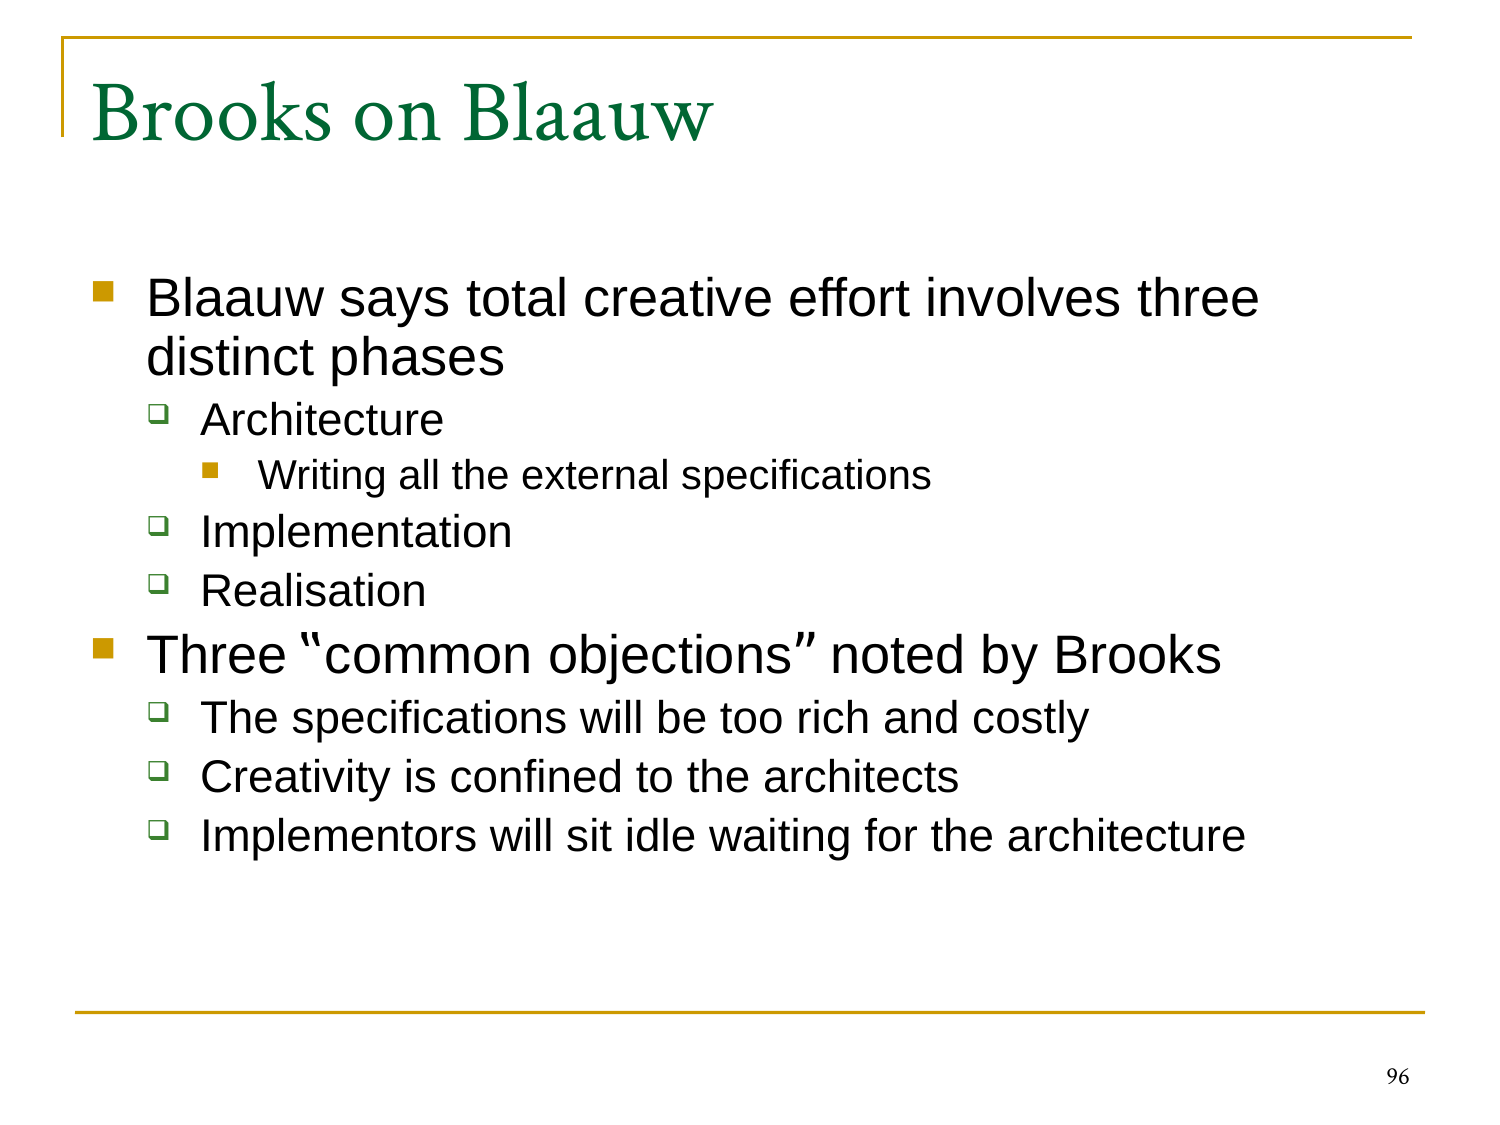

# Brooks on Blaauw
Blaauw says total creative effort involves three distinct phases
Architecture
Writing all the external specifications
Implementation
Realisation
Three “common objections” noted by Brooks
The specifications will be too rich and costly
Creativity is confined to the architects
Implementors will sit idle waiting for the architecture
96